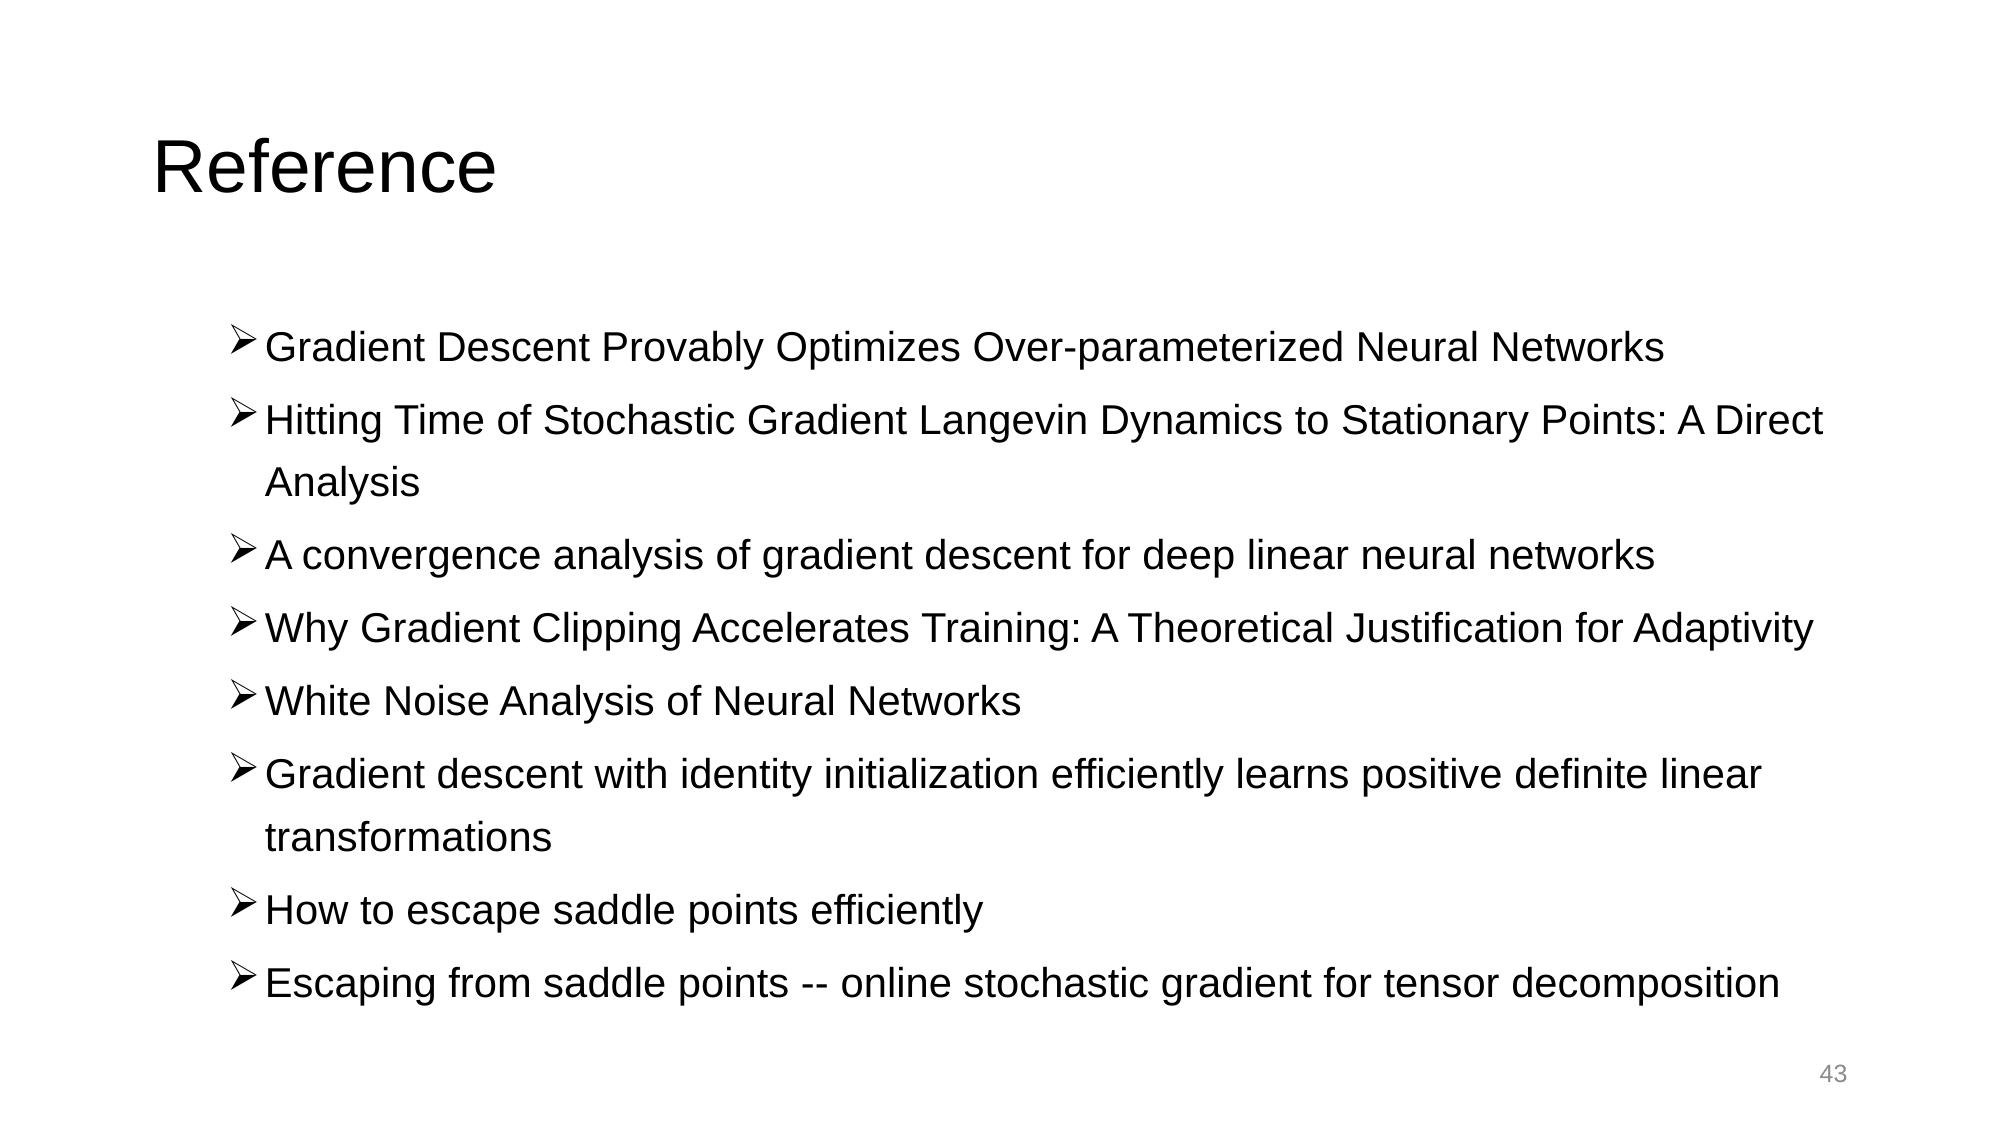

# Reference
Gradient Descent Provably Optimizes Over-parameterized Neural Networks
Hitting Time of Stochastic Gradient Langevin Dynamics to Stationary Points: A Direct Analysis
A convergence analysis of gradient descent for deep linear neural networks
Why Gradient Clipping Accelerates Training: A Theoretical Justification for Adaptivity
White Noise Analysis of Neural Networks
Gradient descent with identity initialization efficiently learns positive definite linear transformations
How to escape saddle points efficiently
Escaping from saddle points -- online stochastic gradient for tensor decomposition
43